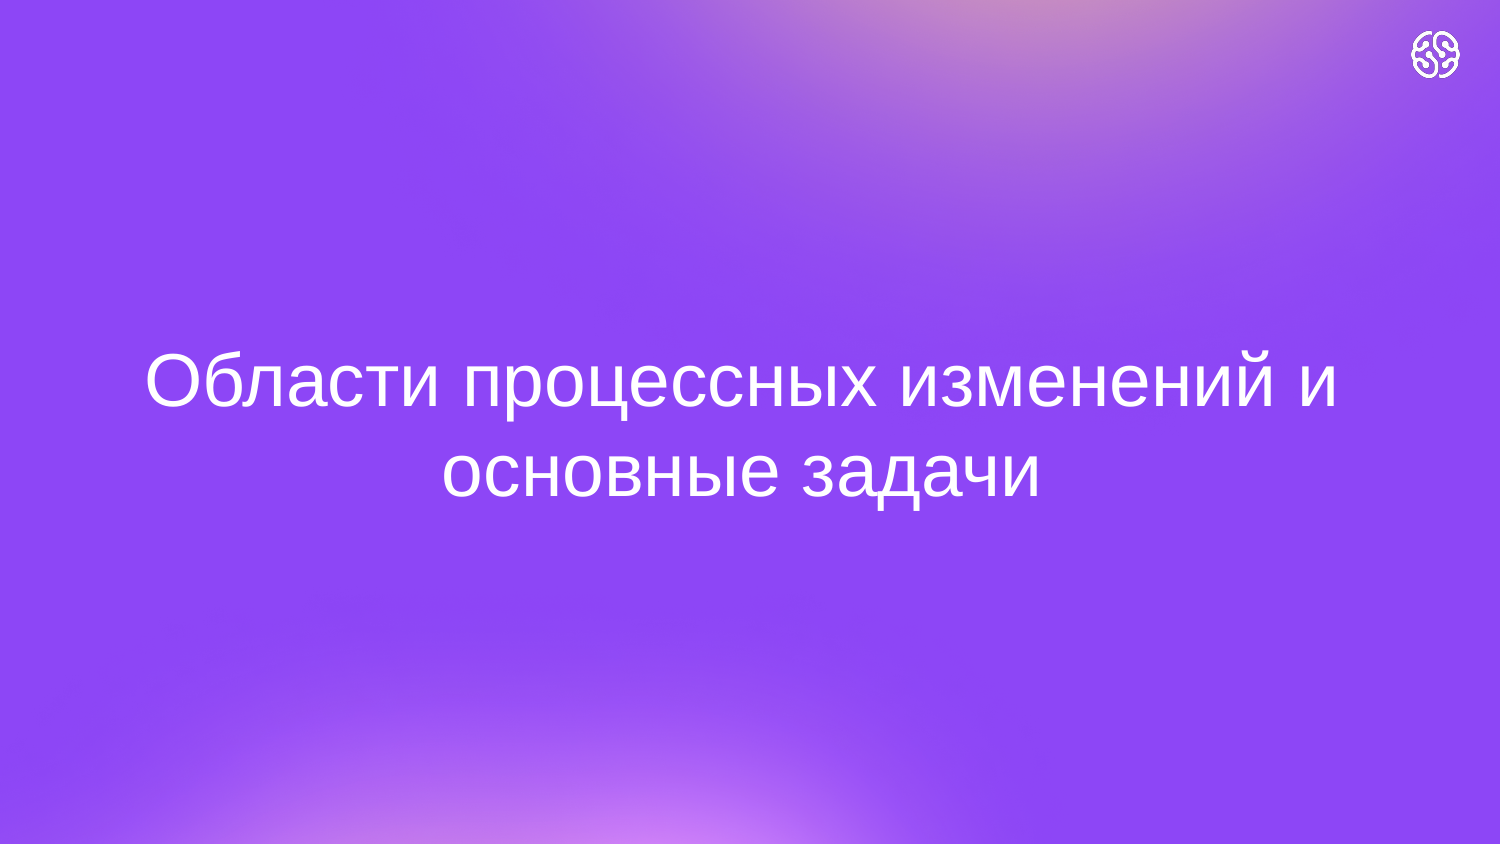

# Области процессных изменений и основные задачи